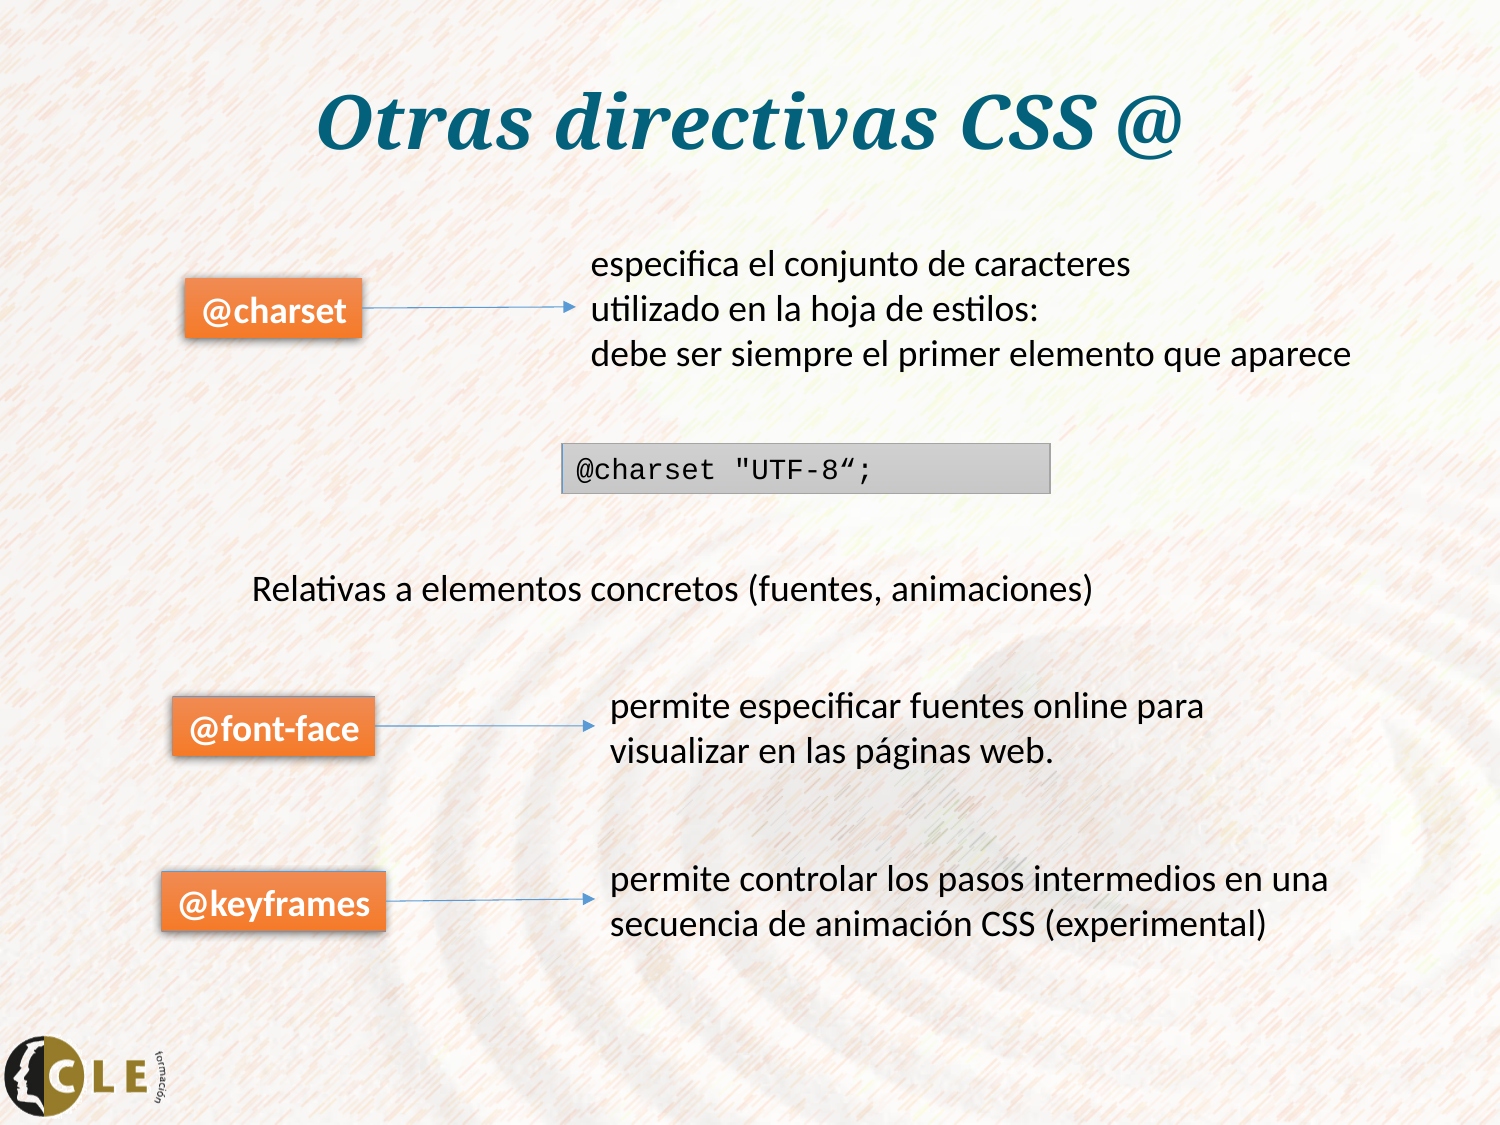

# Otras directivas CSS @
especifica el conjunto de caracteres
utilizado en la hoja de estilos:
debe ser siempre el primer elemento que aparece
@charset
@charset "UTF-8“;
Relativas a elementos concretos (fuentes, animaciones)
permite especificar fuentes online para visualizar en las páginas web.
@font-face
permite controlar los pasos intermedios en una secuencia de animación CSS (experimental)
@keyframes